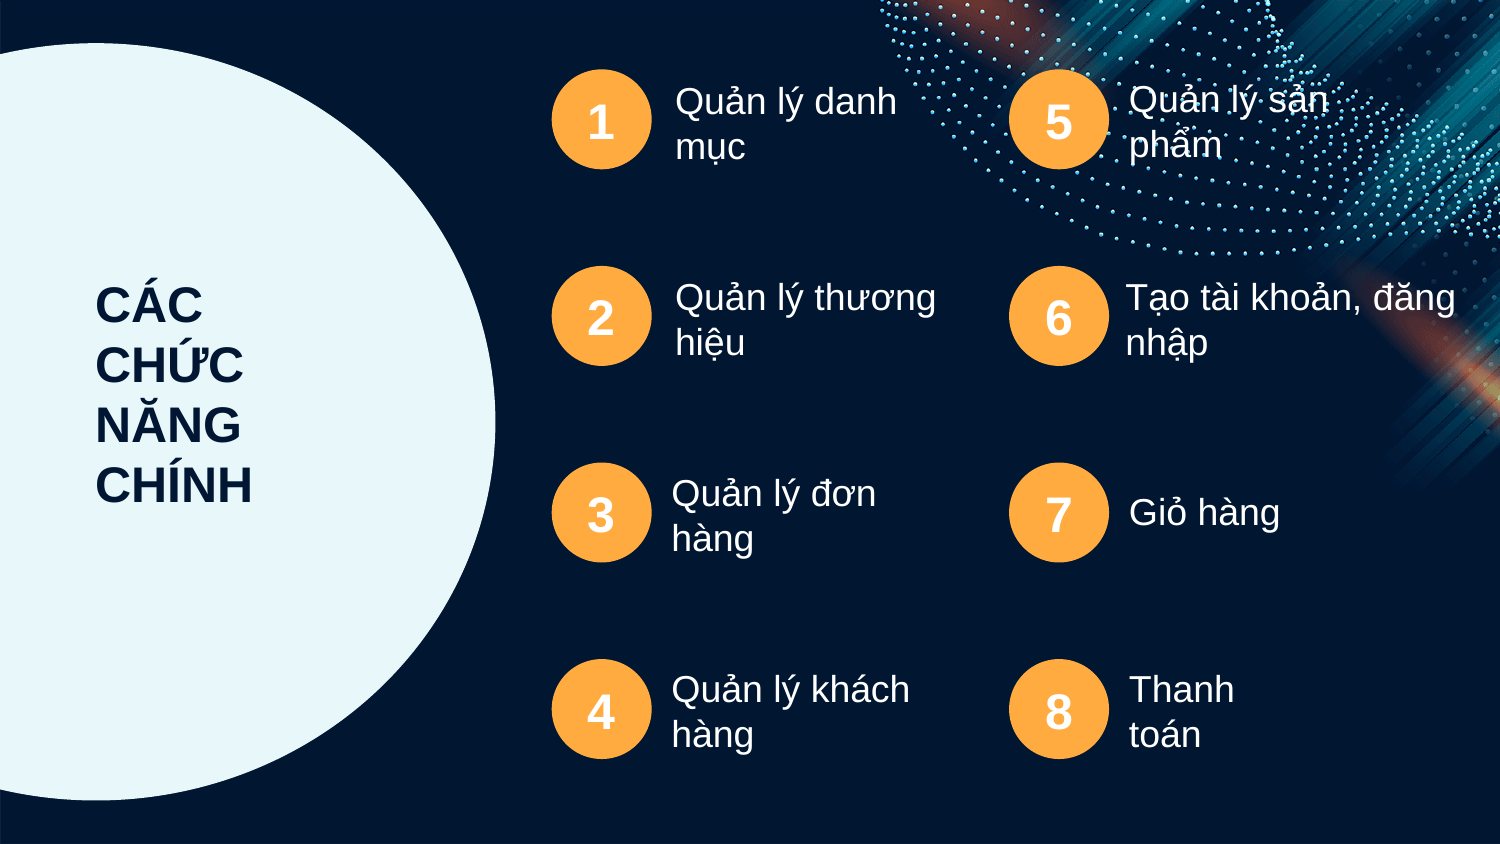

Quản lý sản phẩm
1
Quản lý danh mục
5
CÁC CHỨC NĂNG CHÍNH
Tạo tài khoản, đăng nhập
2
6
Quản lý thương hiệu
Quản lý đơn hàng
3
7
Giỏ hàng
Thanh toán
Quản lý khách hàng
4
8